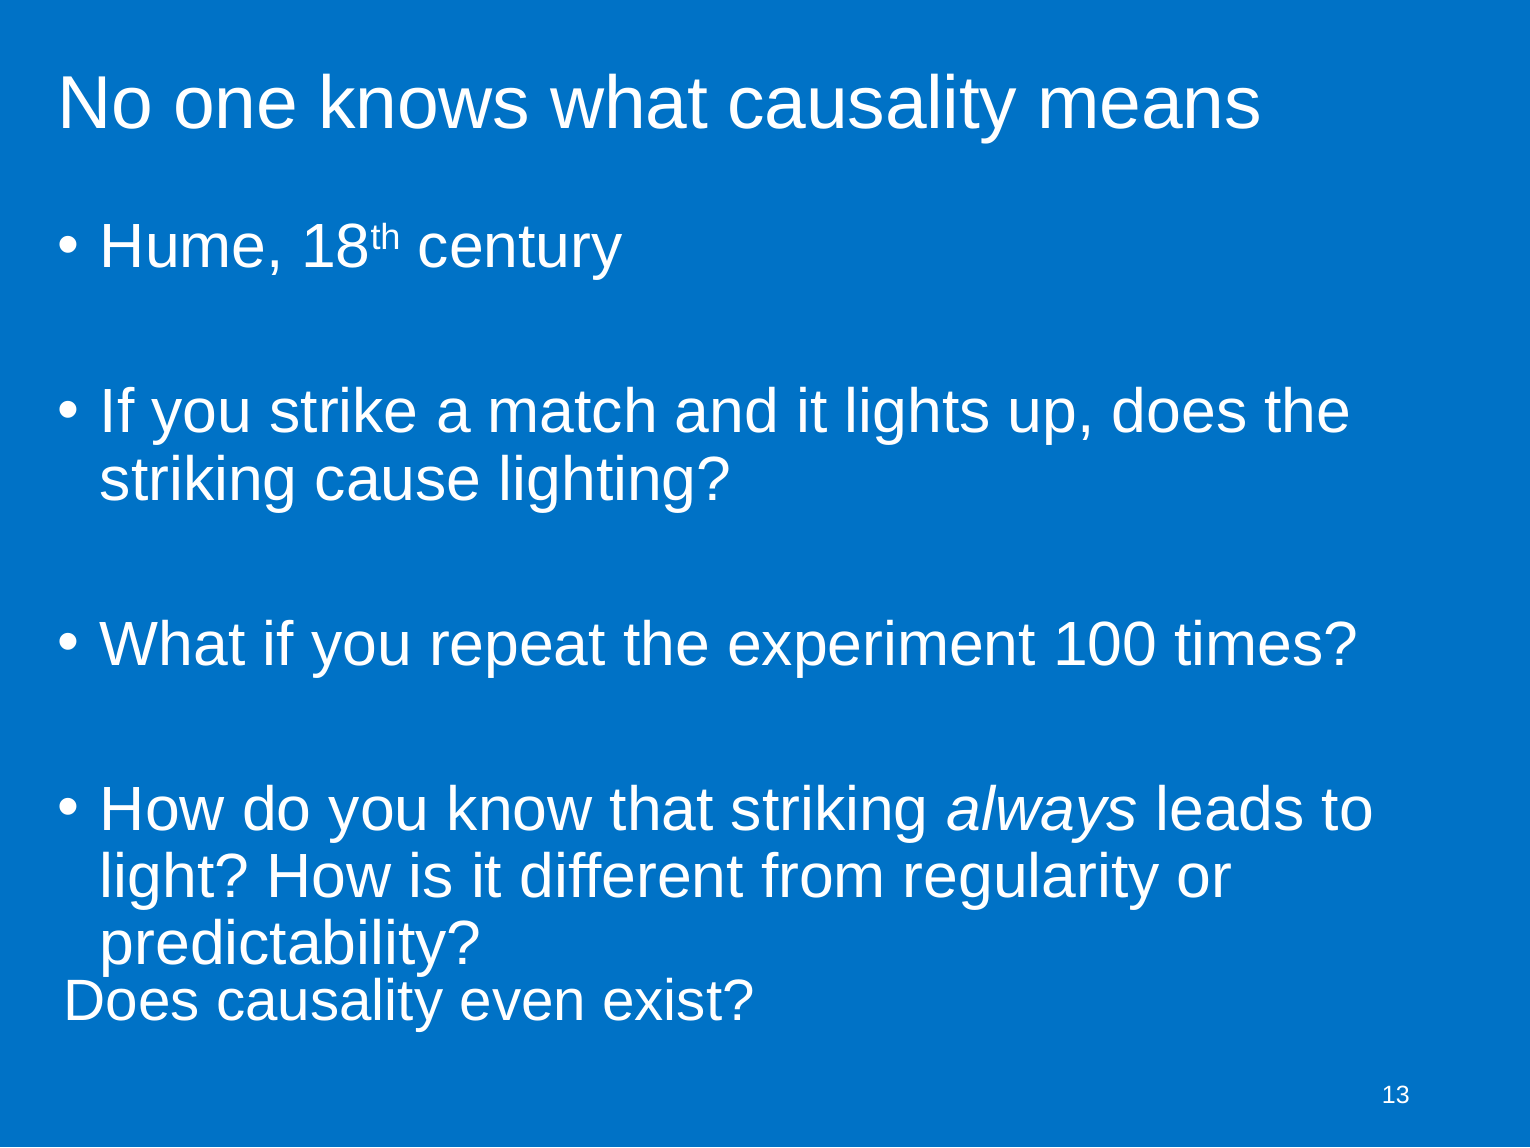

13
# No one knows what causality means
Hume, 18th century

If you strike a match and it lights up, does the striking cause lighting?

What if you repeat the experiment 100 times?

How do you know that striking always leads to light? How is it different from regularity or predictability?

Does causality even exist?